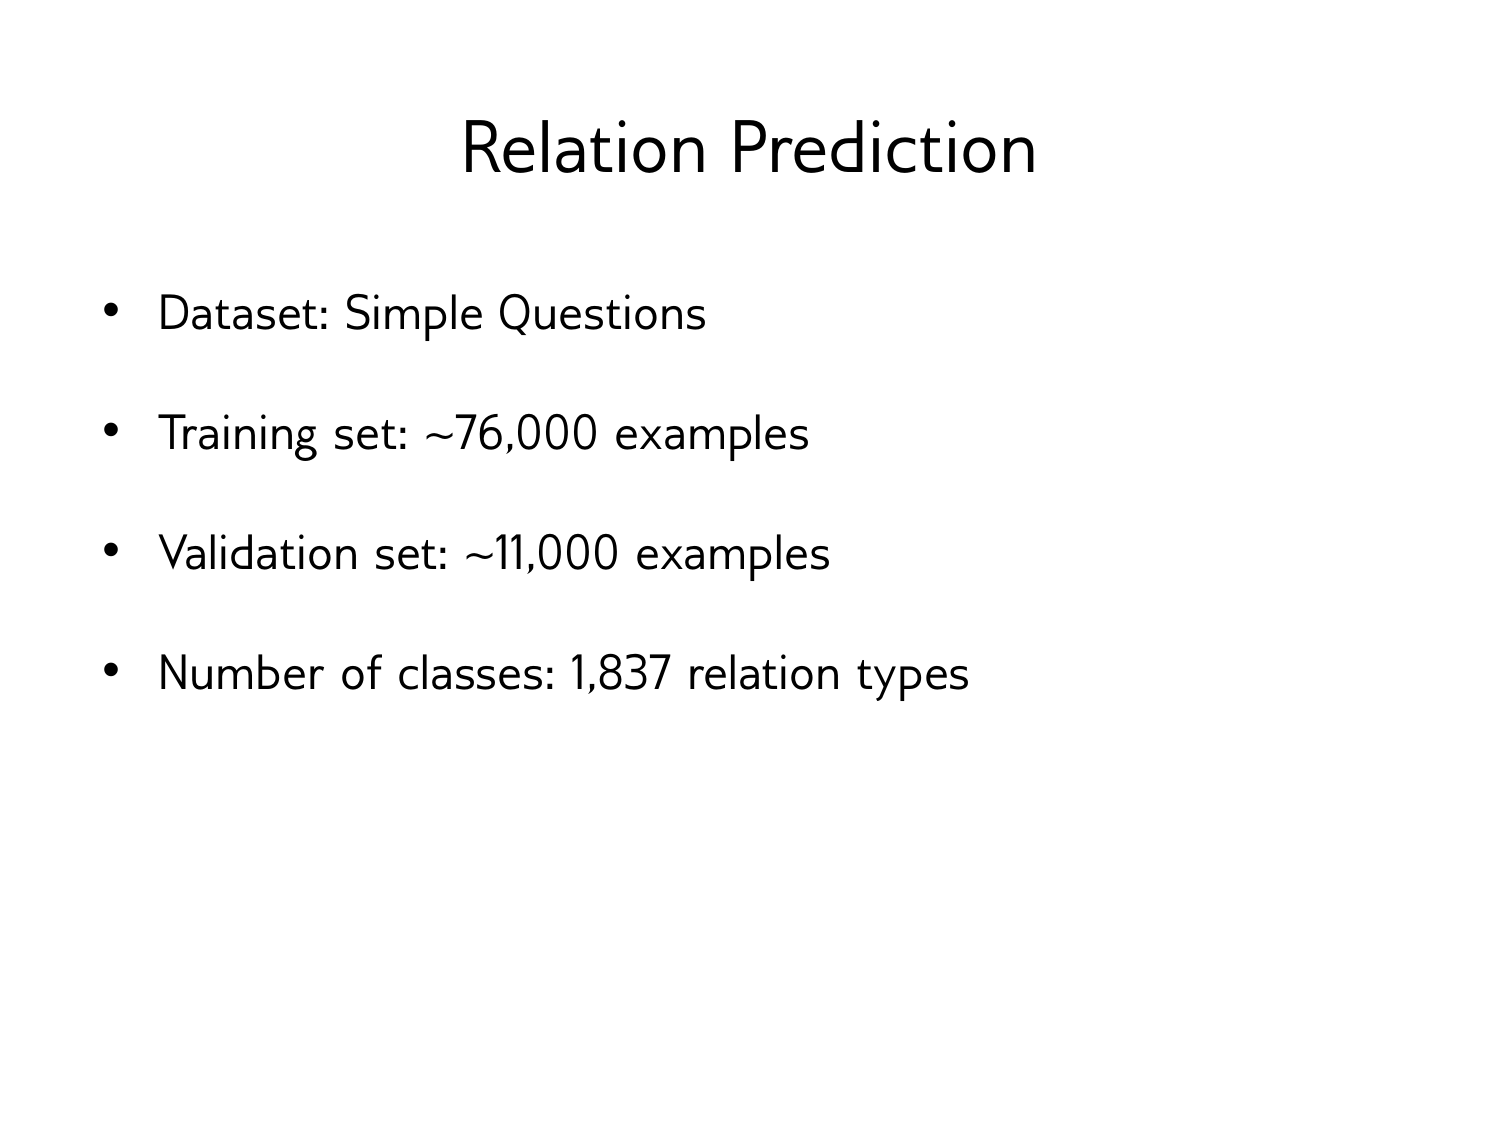

Relation Prediction
Dataset: Simple Questions

Training set: ~76,000 examples

Validation set: ~11,000 examples

Number of classes: 1,837 relation types